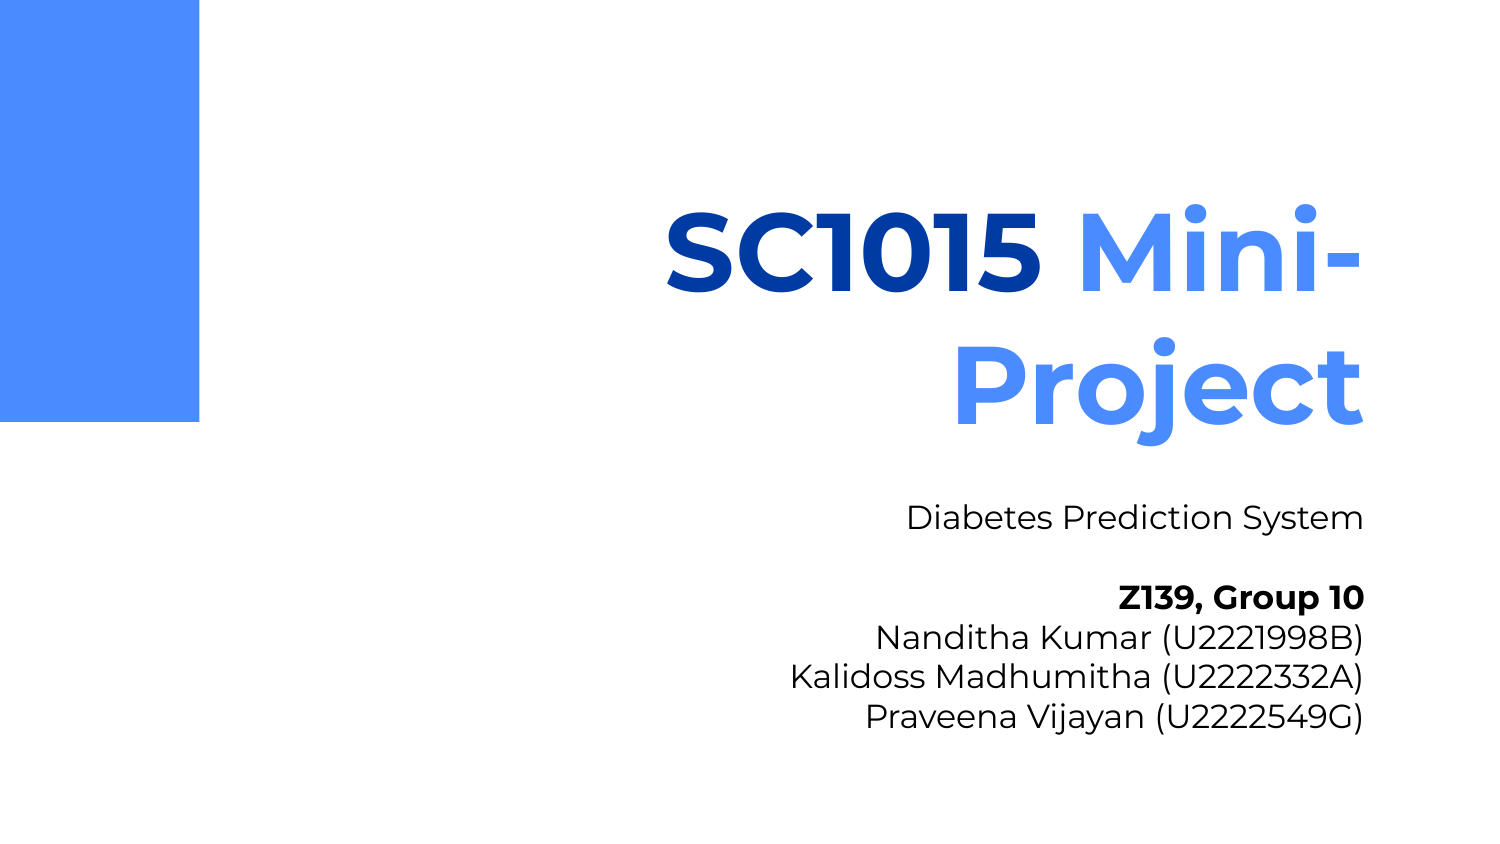

# SC1015 Mini-Project
Diabetes Prediction System

Z139, Group 10
Nanditha Kumar (U2221998B)
Kalidoss Madhumitha (U2222332A)
Praveena Vijayan (U2222549G)